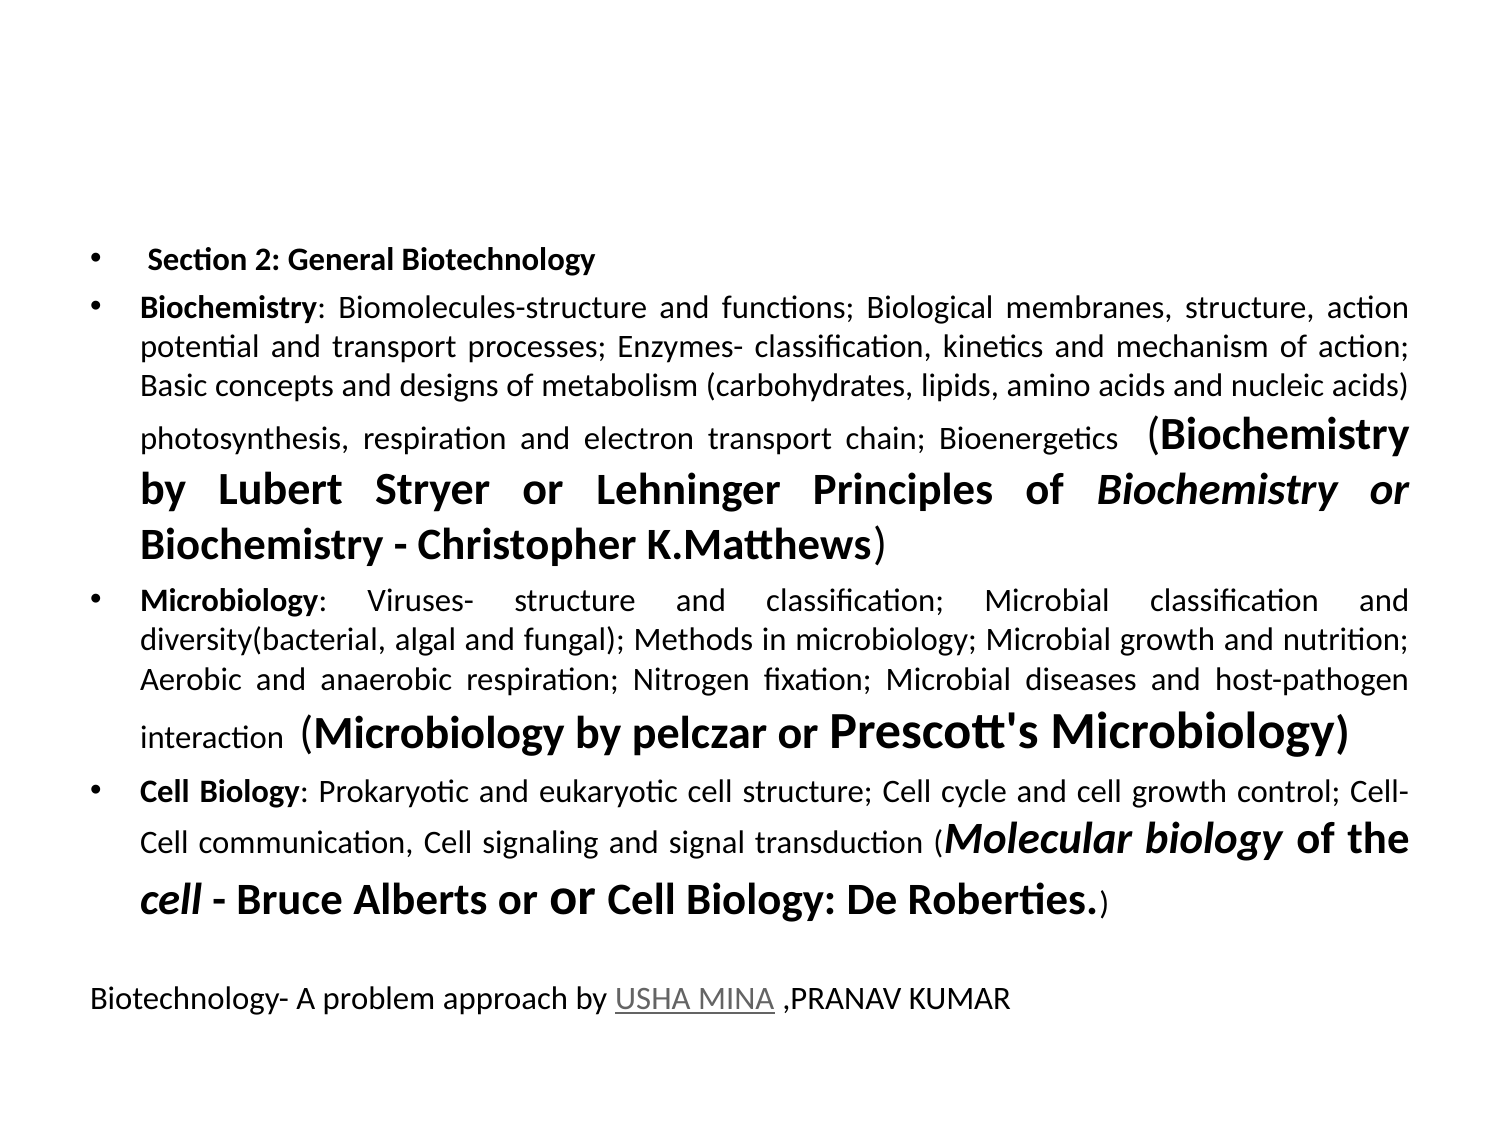

#

 Section 2: General Biotechnology
Biochemistry: Biomolecules-structure and functions; Biological membranes, structure, action potential and transport processes; Enzymes- classification, kinetics and mechanism of action; Basic concepts and designs of metabolism (carbohydrates, lipids, amino acids and nucleic acids) photosynthesis, respiration and electron transport chain; Bioenergetics  (Biochemistry by Lubert Stryer or Lehninger Principles of Biochemistry or Biochemistry - Christopher K.Matthews)
Microbiology: Viruses- structure and classification; Microbial classification and diversity(bacterial, algal and fungal); Methods in microbiology; Microbial growth and nutrition; Aerobic and anaerobic respiration; Nitrogen fixation; Microbial diseases and host-pathogen interaction  (Microbiology by pelczar or Prescott's Microbiology)
Cell Biology: Prokaryotic and eukaryotic cell structure; Cell cycle and cell growth control; Cell-Cell communication, Cell signaling and signal transduction (Molecular biology of the cell - Bruce Alberts or or Cell Biology: De Roberties.)

Biotechnology- A problem approach by USHA MINA ,PRANAV KUMAR